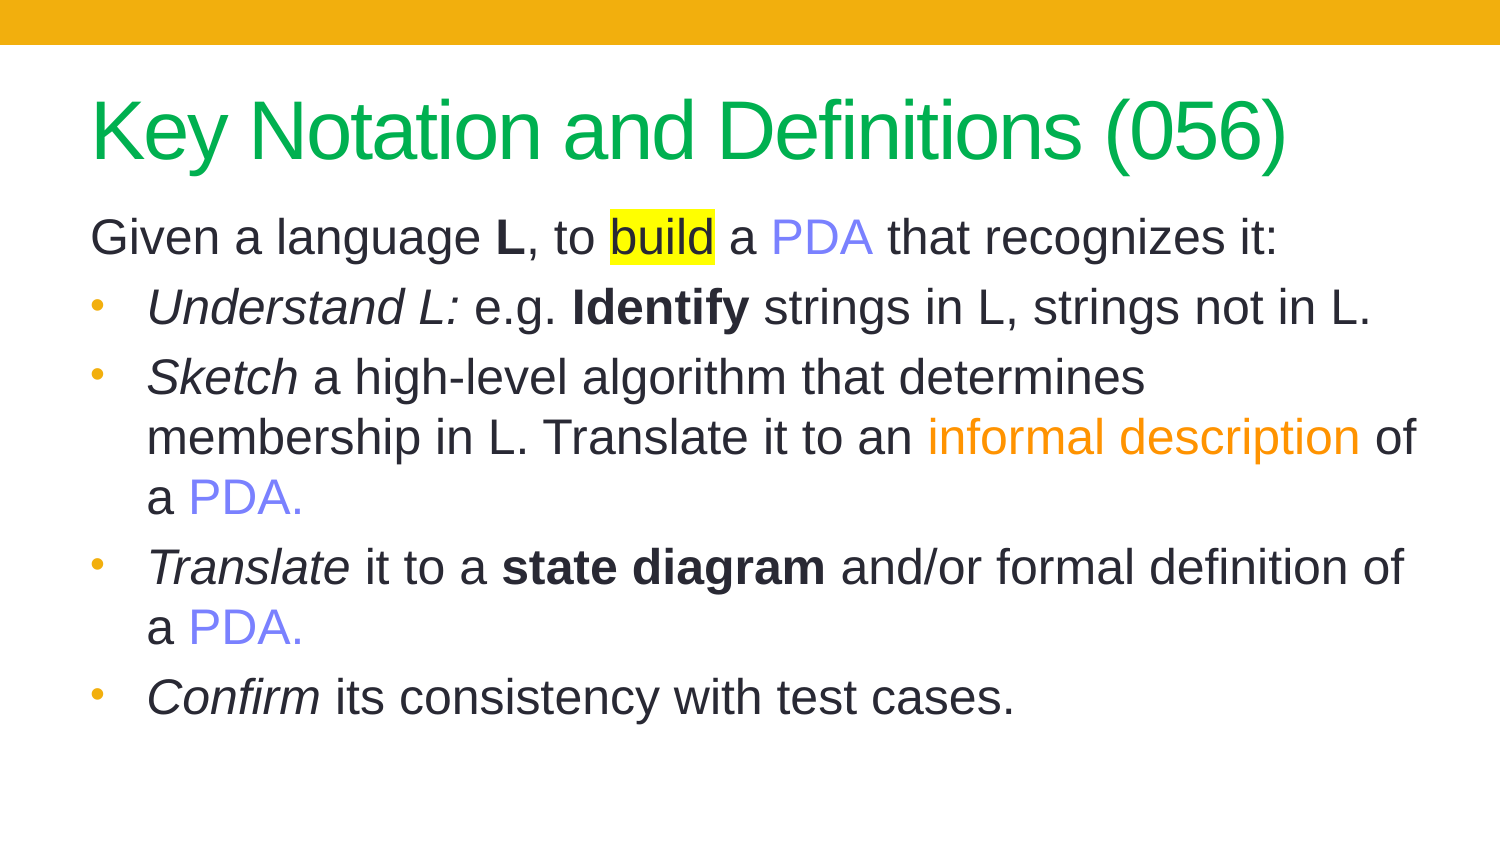

# Key Notation and Definitions (056)
Given a language L, to build a PDA that recognizes it:
Understand L: e.g. Identify strings in L, strings not in L.
Sketch a high-level algorithm that determines membership in L. Translate it to an informal description of a PDA.
Translate it to a state diagram and/or formal definition of a PDA.
Confirm its consistency with test cases.